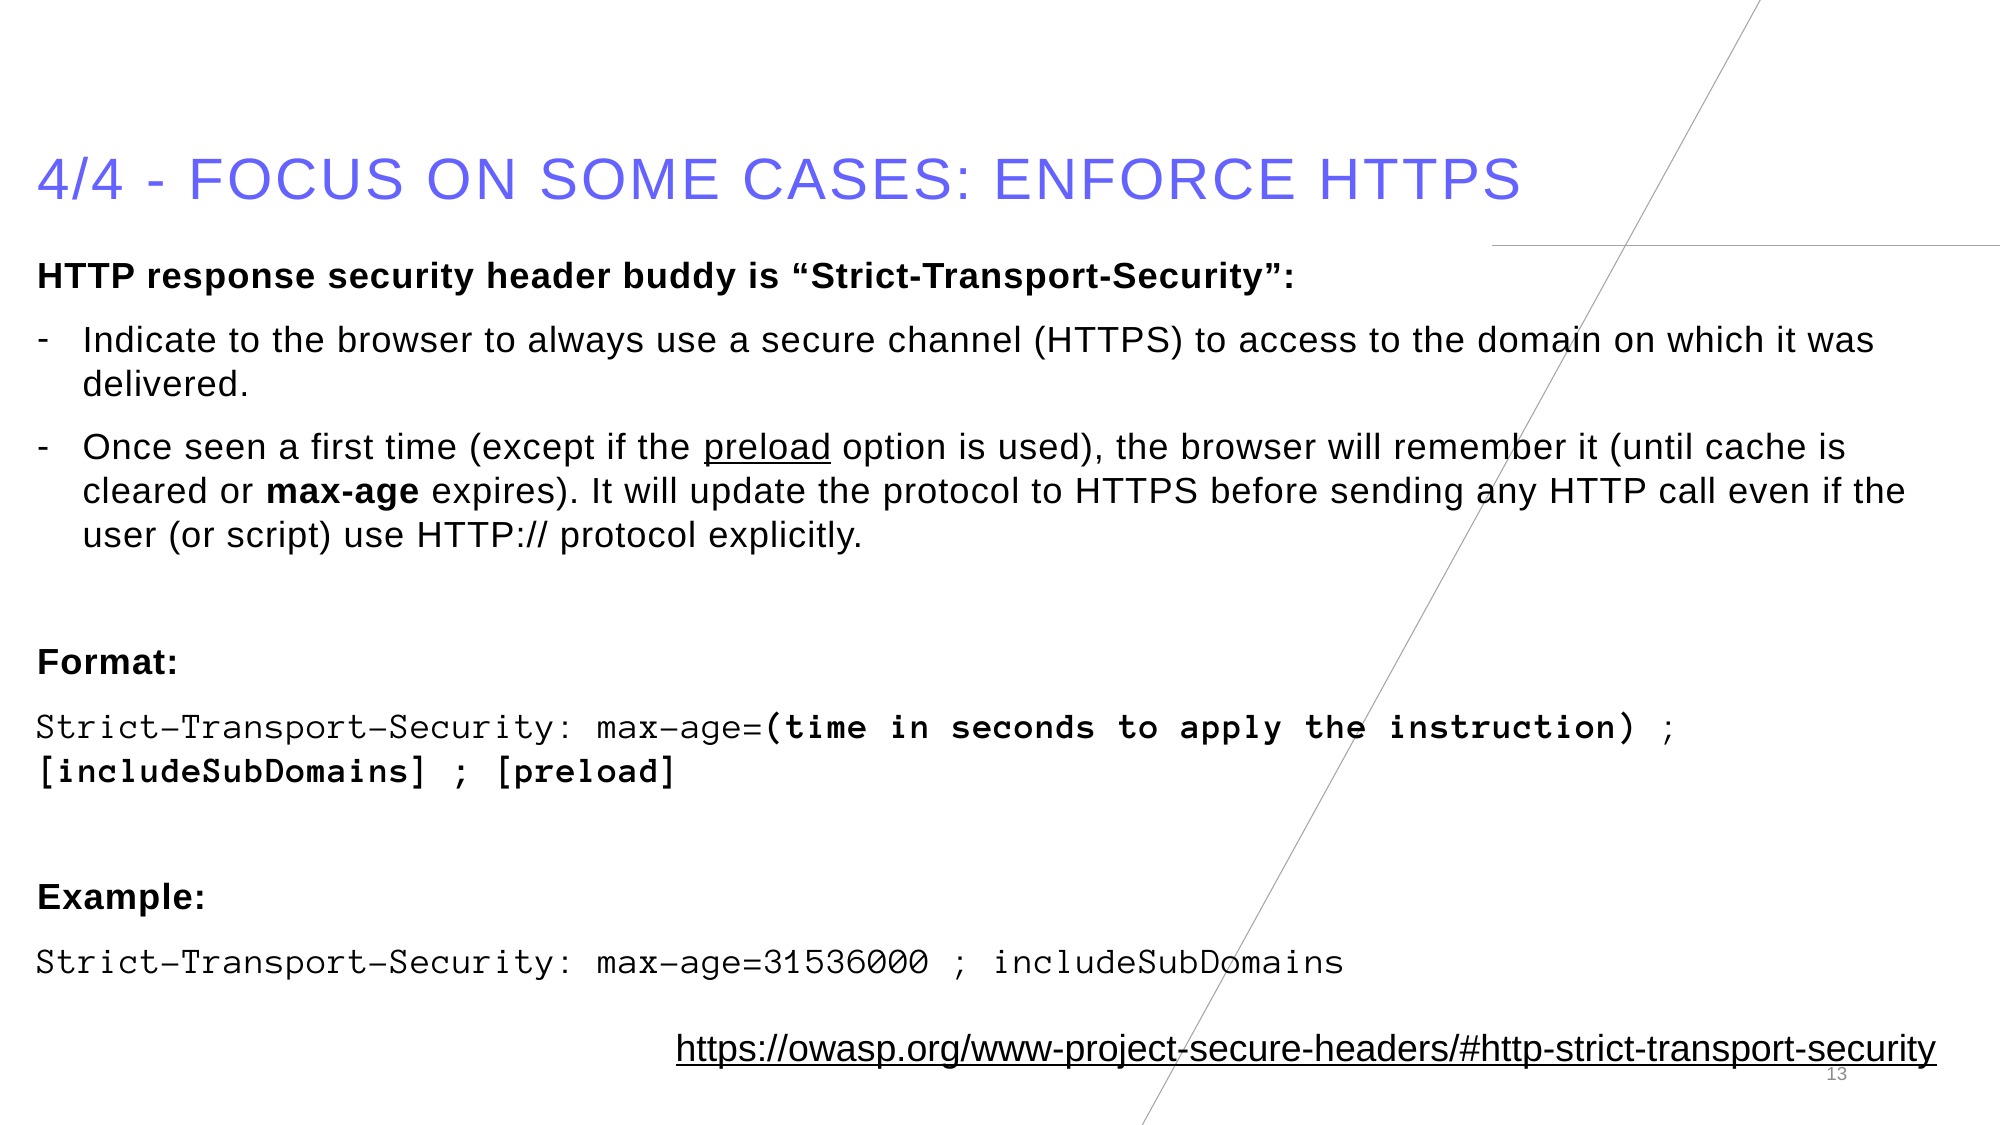

# 4/4 - Focus on some cases: enforce https
HTTP response security header buddy is “Strict-Transport-Security”:
Indicate to the browser to always use a secure channel (HTTPS) to access to the domain on which it was delivered.
Once seen a first time (except if the preload option is used), the browser will remember it (until cache is cleared or max-age expires). It will update the protocol to HTTPS before sending any HTTP call even if the user (or script) use HTTP:// protocol explicitly.

Format:
Strict-Transport-Security: max-age=(time in seconds to apply the instruction) ; [includeSubDomains] ; [preload]

Example:
Strict-Transport-Security: max-age=31536000 ; includeSubDomains

https://owasp.org/www-project-secure-headers/#http-strict-transport-security
13